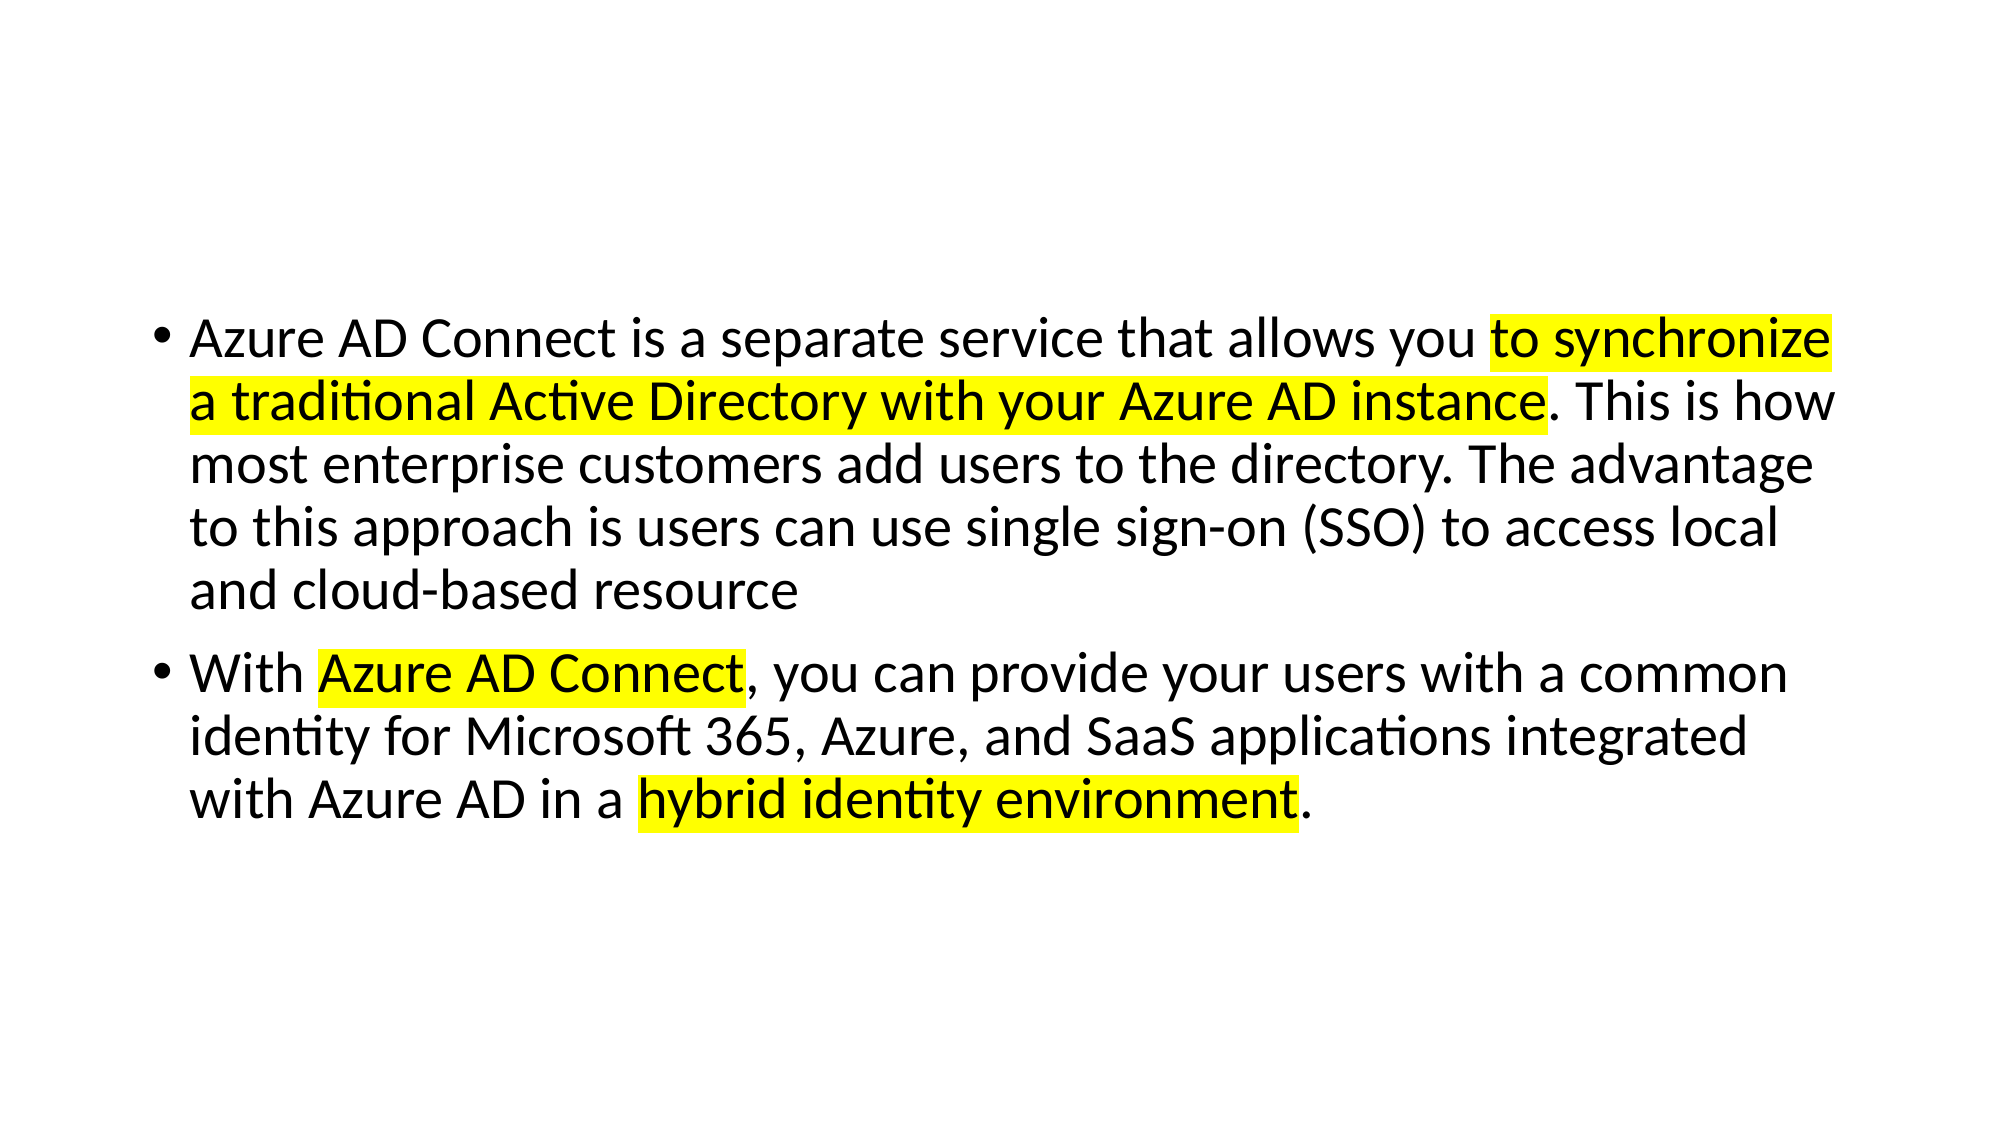

#
Azure AD Connect is a separate service that allows you to synchronize a traditional Active Directory with your Azure AD instance. This is how most enterprise customers add users to the directory. The advantage to this approach is users can use single sign-on (SSO) to access local and cloud-based resource
With Azure AD Connect, you can provide your users with a common identity for Microsoft 365, Azure, and SaaS applications integrated with Azure AD in a hybrid identity environment.